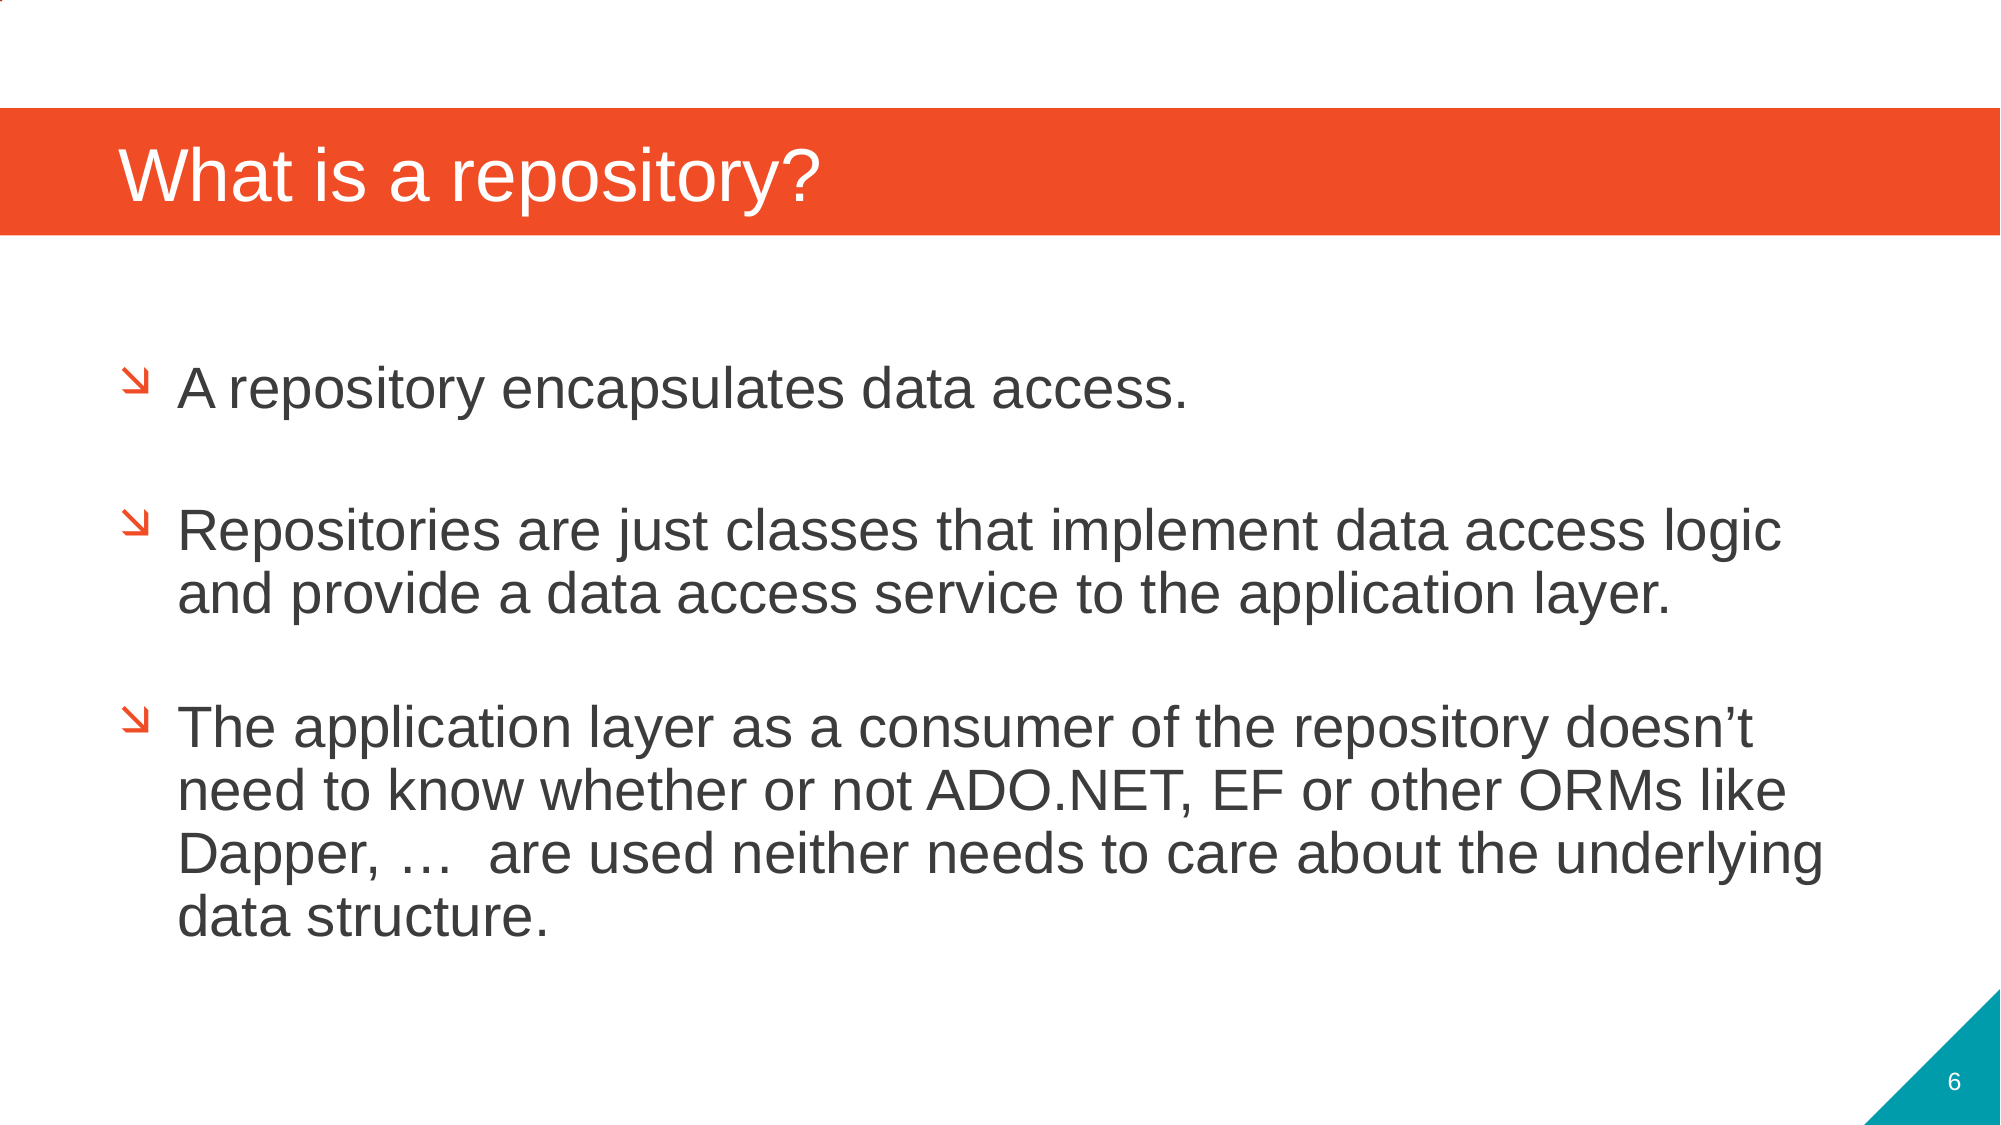

# What is a repository?
A repository encapsulates data access.
Repositories are just classes that implement data access logic and provide a data access service to the application layer.
The application layer as a consumer of the repository doesn’t need to know whether or not ADO.NET, EF or other ORMs like Dapper, …  are used neither needs to care about the underlying data structure.

6